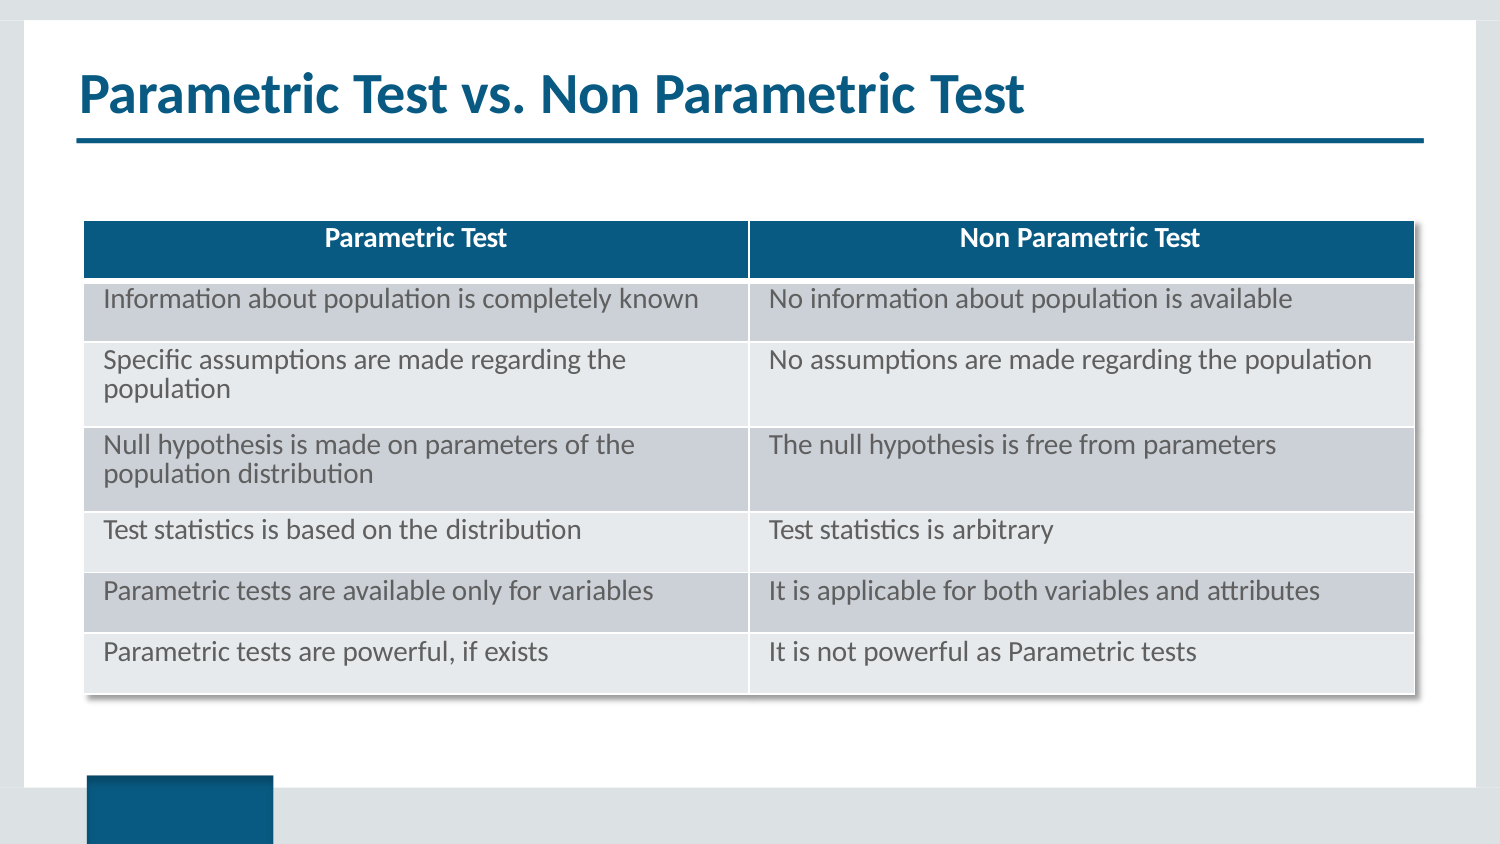

# Parametric Test vs. Non Parametric Test

| Parametric Test | Non Parametric Test |
| --- | --- |
| Information about population is completely known | No information about population is available |
| Specific assumptions are made regarding the population | No assumptions are made regarding the population |
| Null hypothesis is made on parameters of the population distribution | The null hypothesis is free from parameters |
| Test statistics is based on the distribution | Test statistics is arbitrary |
| Parametric tests are available only for variables | It is applicable for both variables and attributes |
| Parametric tests are powerful, if exists | It is not powerful as Parametric tests |